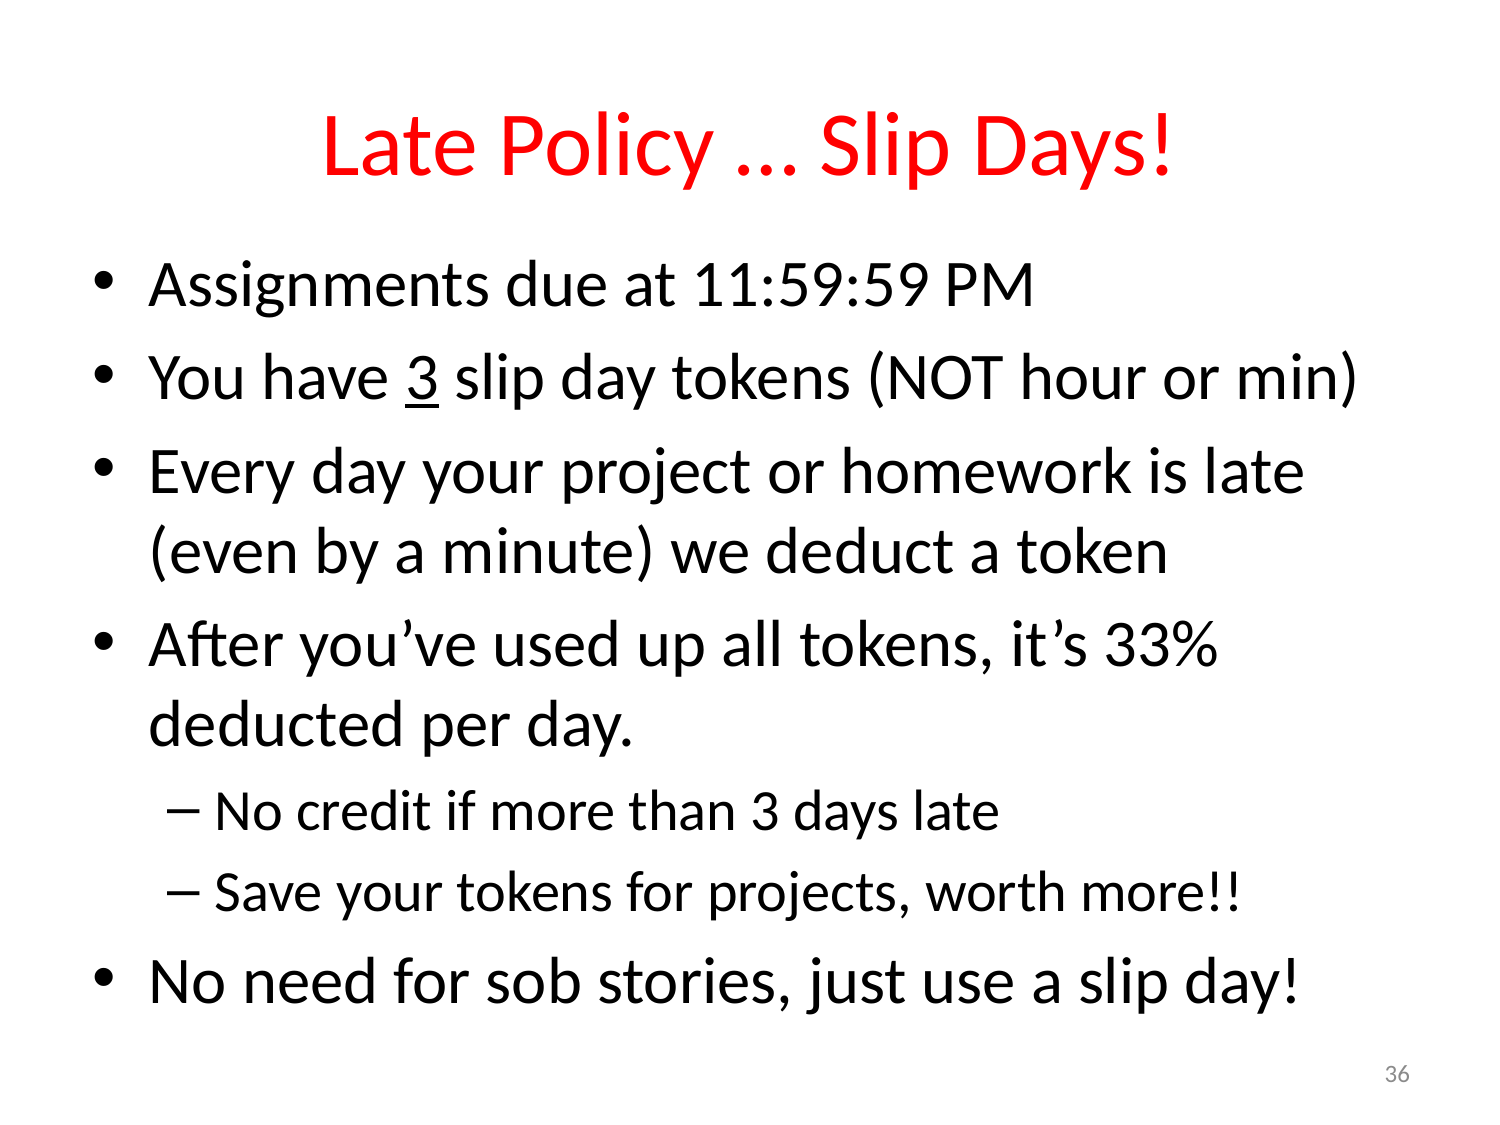

# Late Policy … Slip Days!
Assignments due at 11:59:59 PM
You have 3 slip day tokens (NOT hour or min)
Every day your project or homework is late (even by a minute) we deduct a token
After you’ve used up all tokens, it’s 33% deducted per day.
No credit if more than 3 days late
Save your tokens for projects, worth more!!
No need for sob stories, just use a slip day!

36